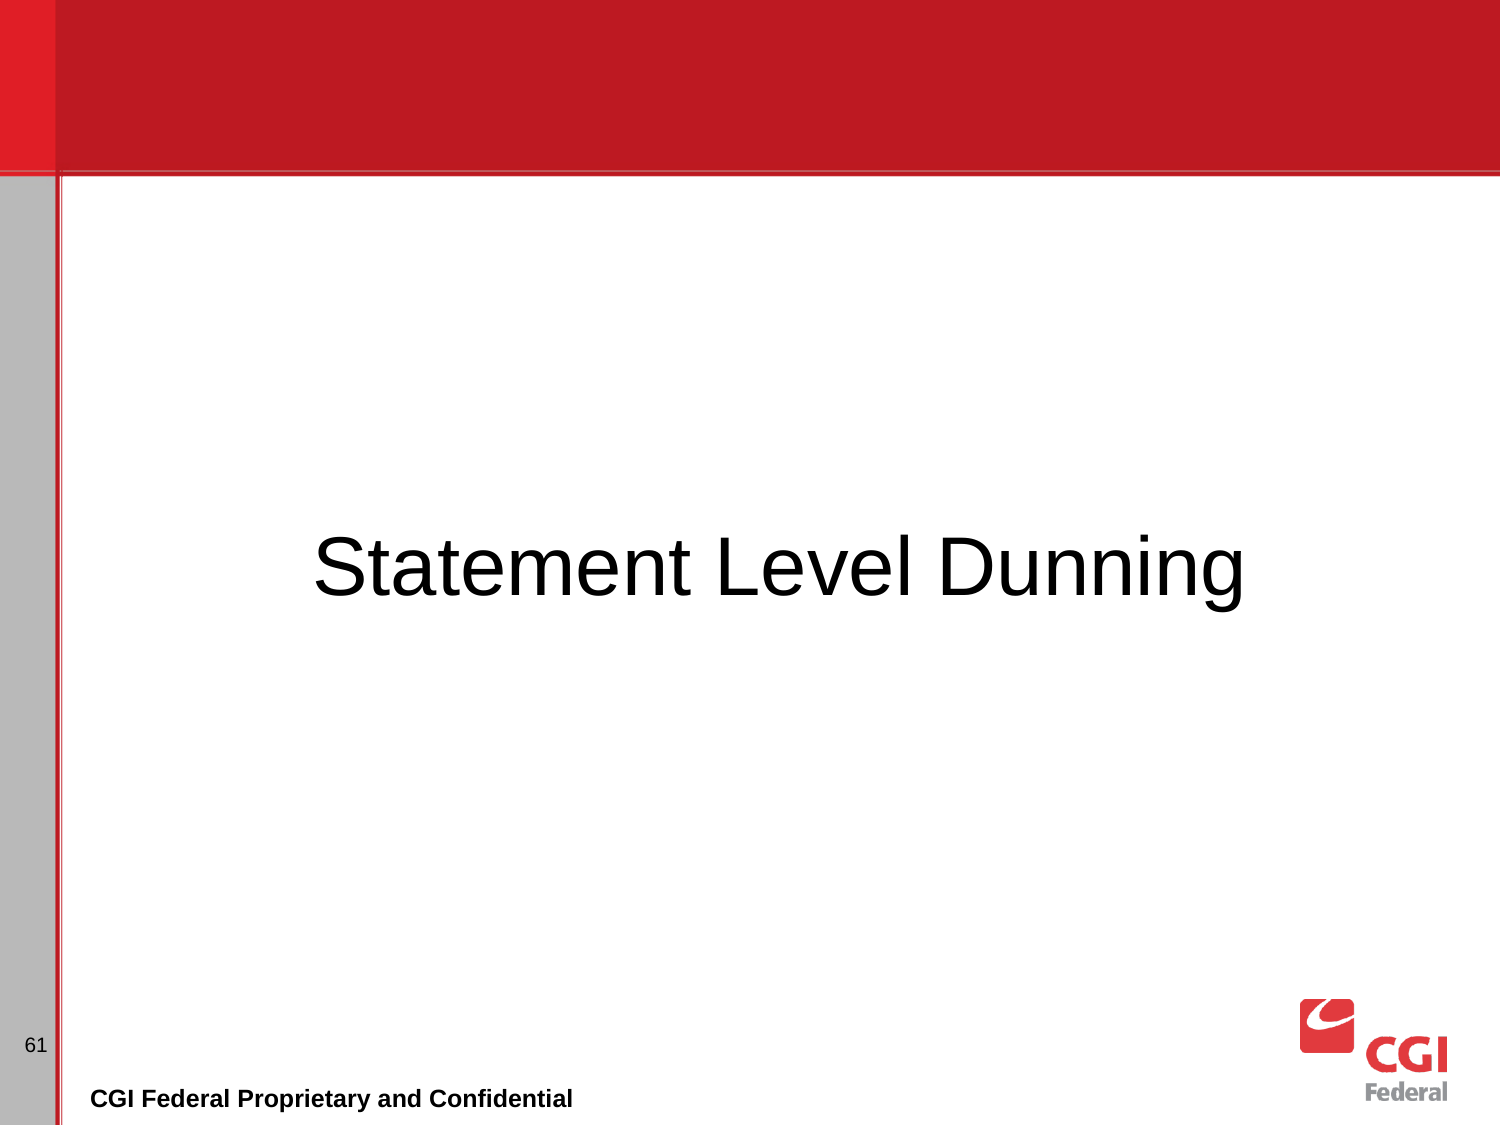

# Statement Level Dunning
61
CGI Federal Proprietary and Confidential